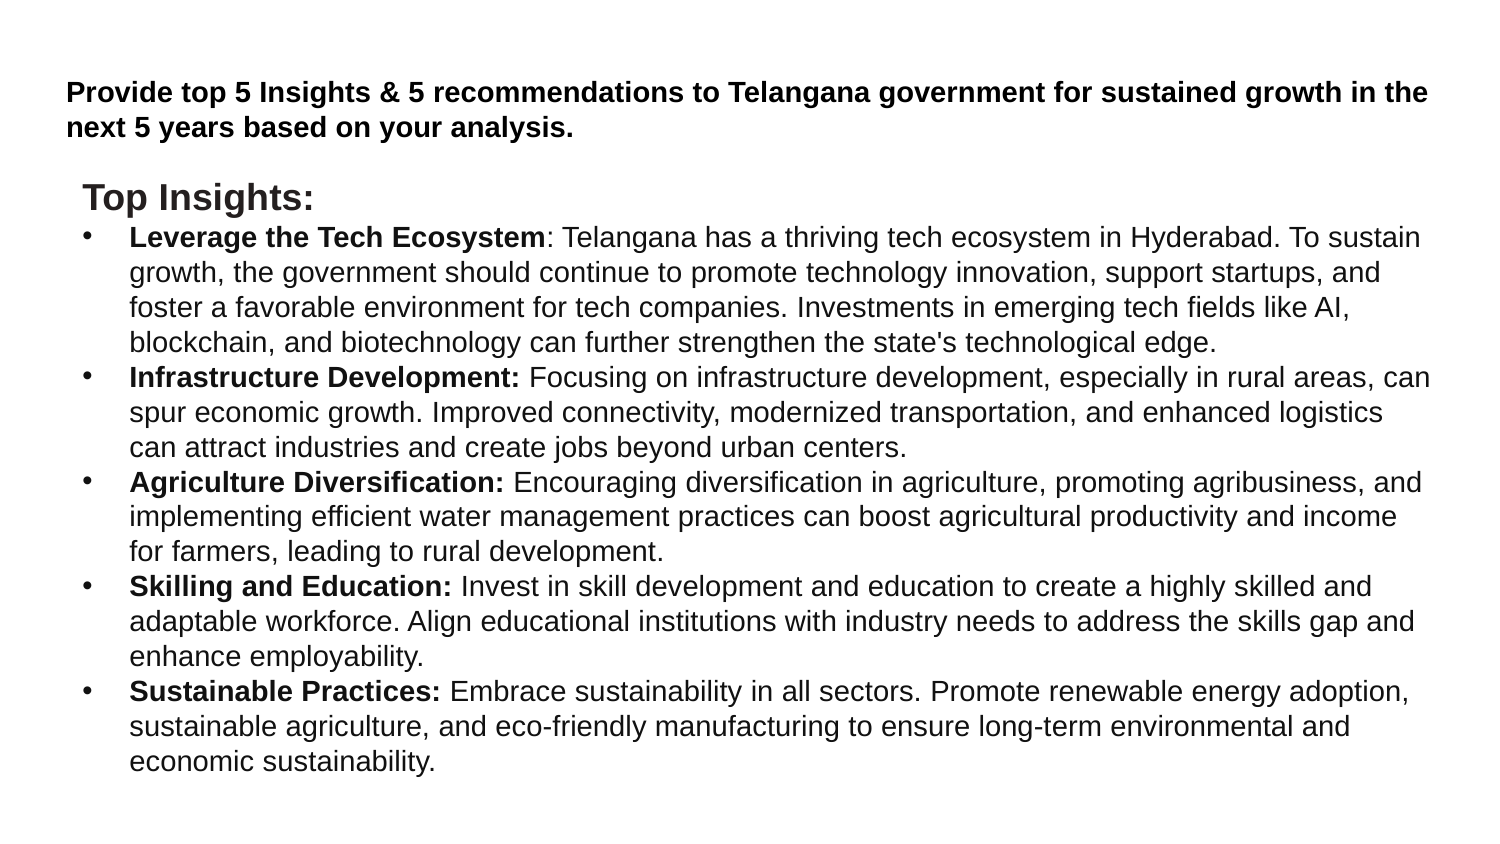

Provide top 5 Insights & 5 recommendations to Telangana government for sustained growth in the next 5 years based on your analysis.
Top Insights:
Leverage the Tech Ecosystem: Telangana has a thriving tech ecosystem in Hyderabad. To sustain growth, the government should continue to promote technology innovation, support startups, and foster a favorable environment for tech companies. Investments in emerging tech fields like AI, blockchain, and biotechnology can further strengthen the state's technological edge.
Infrastructure Development: Focusing on infrastructure development, especially in rural areas, can spur economic growth. Improved connectivity, modernized transportation, and enhanced logistics can attract industries and create jobs beyond urban centers.
Agriculture Diversification: Encouraging diversification in agriculture, promoting agribusiness, and implementing efficient water management practices can boost agricultural productivity and income for farmers, leading to rural development.
Skilling and Education: Invest in skill development and education to create a highly skilled and adaptable workforce. Align educational institutions with industry needs to address the skills gap and enhance employability.
Sustainable Practices: Embrace sustainability in all sectors. Promote renewable energy adoption, sustainable agriculture, and eco-friendly manufacturing to ensure long-term environmental and economic sustainability.